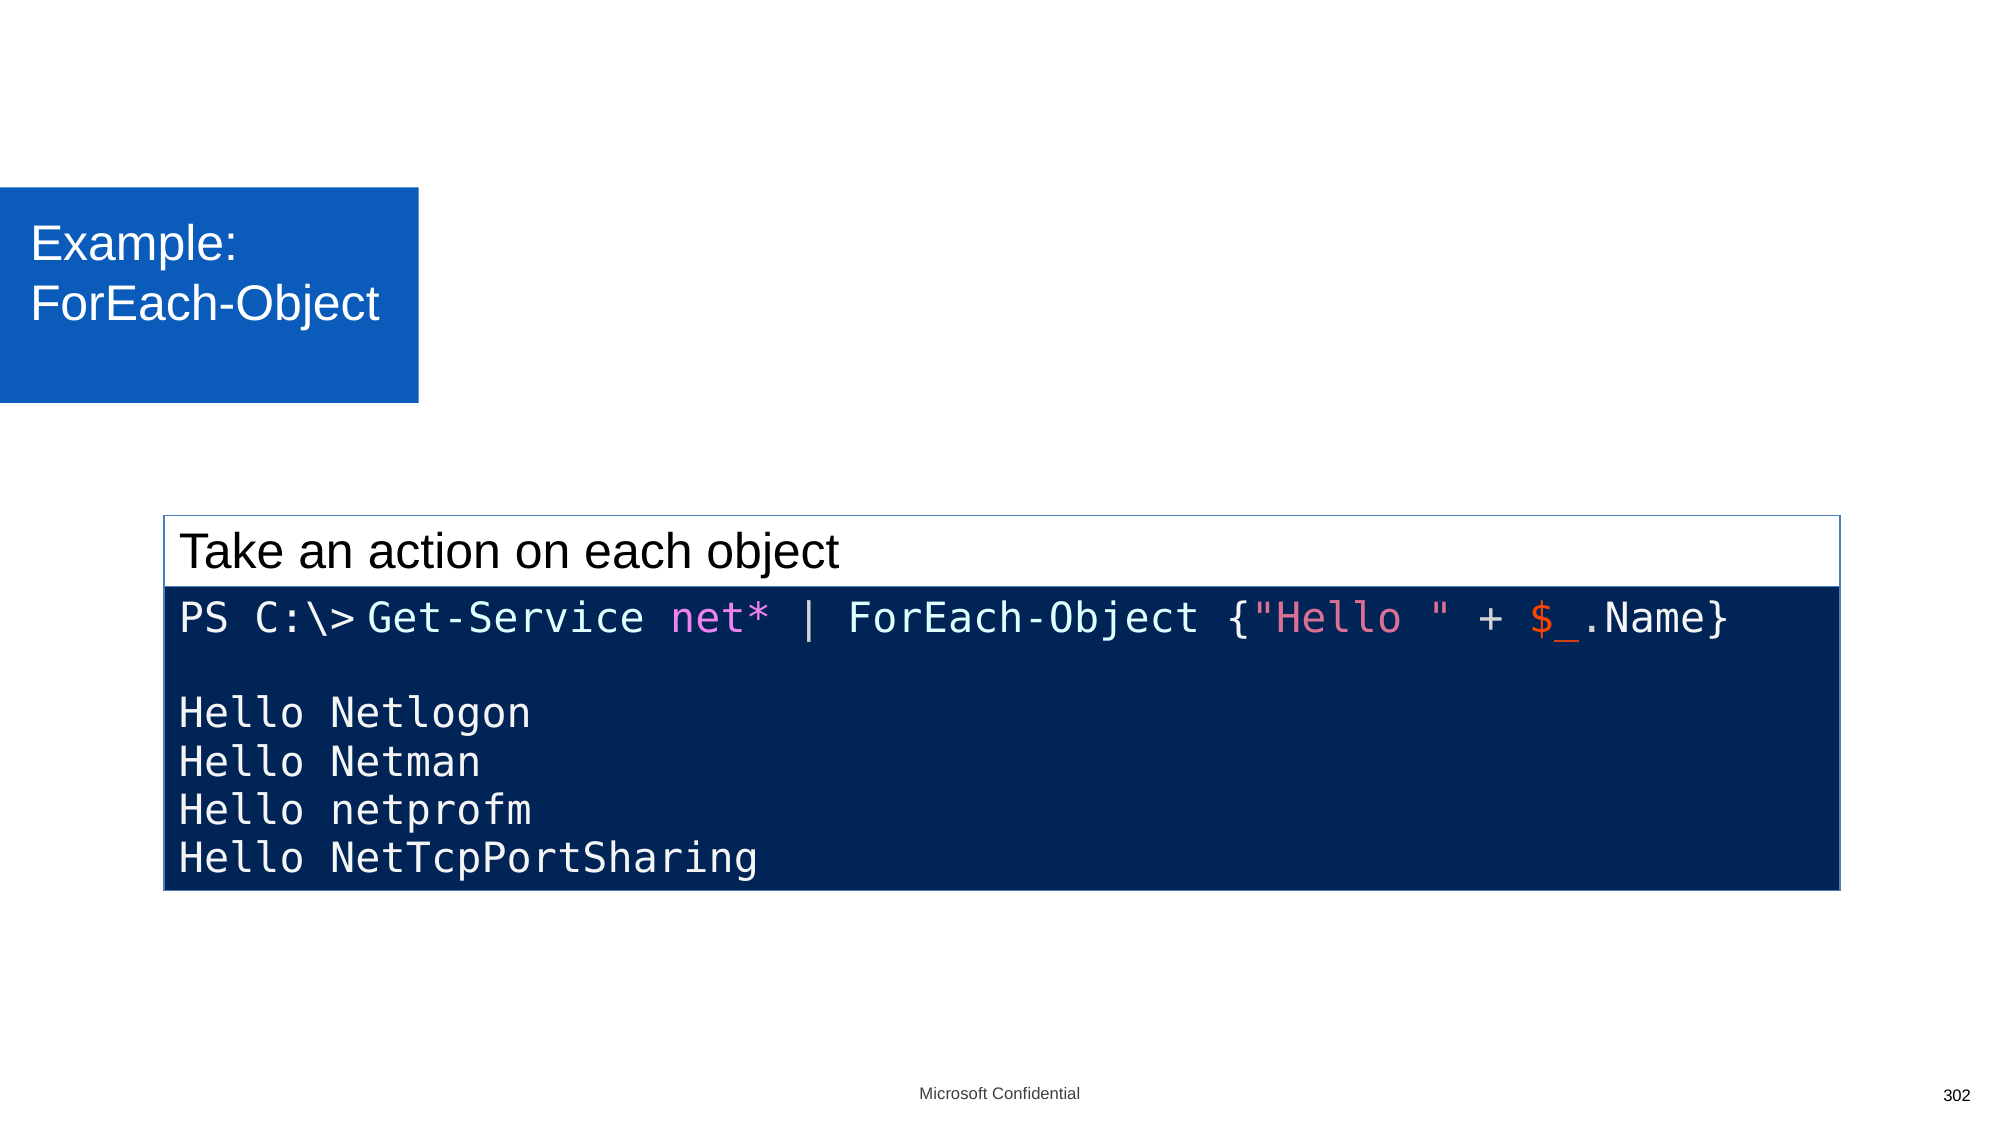

# Example: ForEach-Object
| Take an action on each object |
| --- |
| PS C:\> Get-Service net\* | ForEach-Object {"Hello " + $\_.Name} Hello Netlogon Hello Netman Hello netprofm Hello NetTcpPortSharing |
302